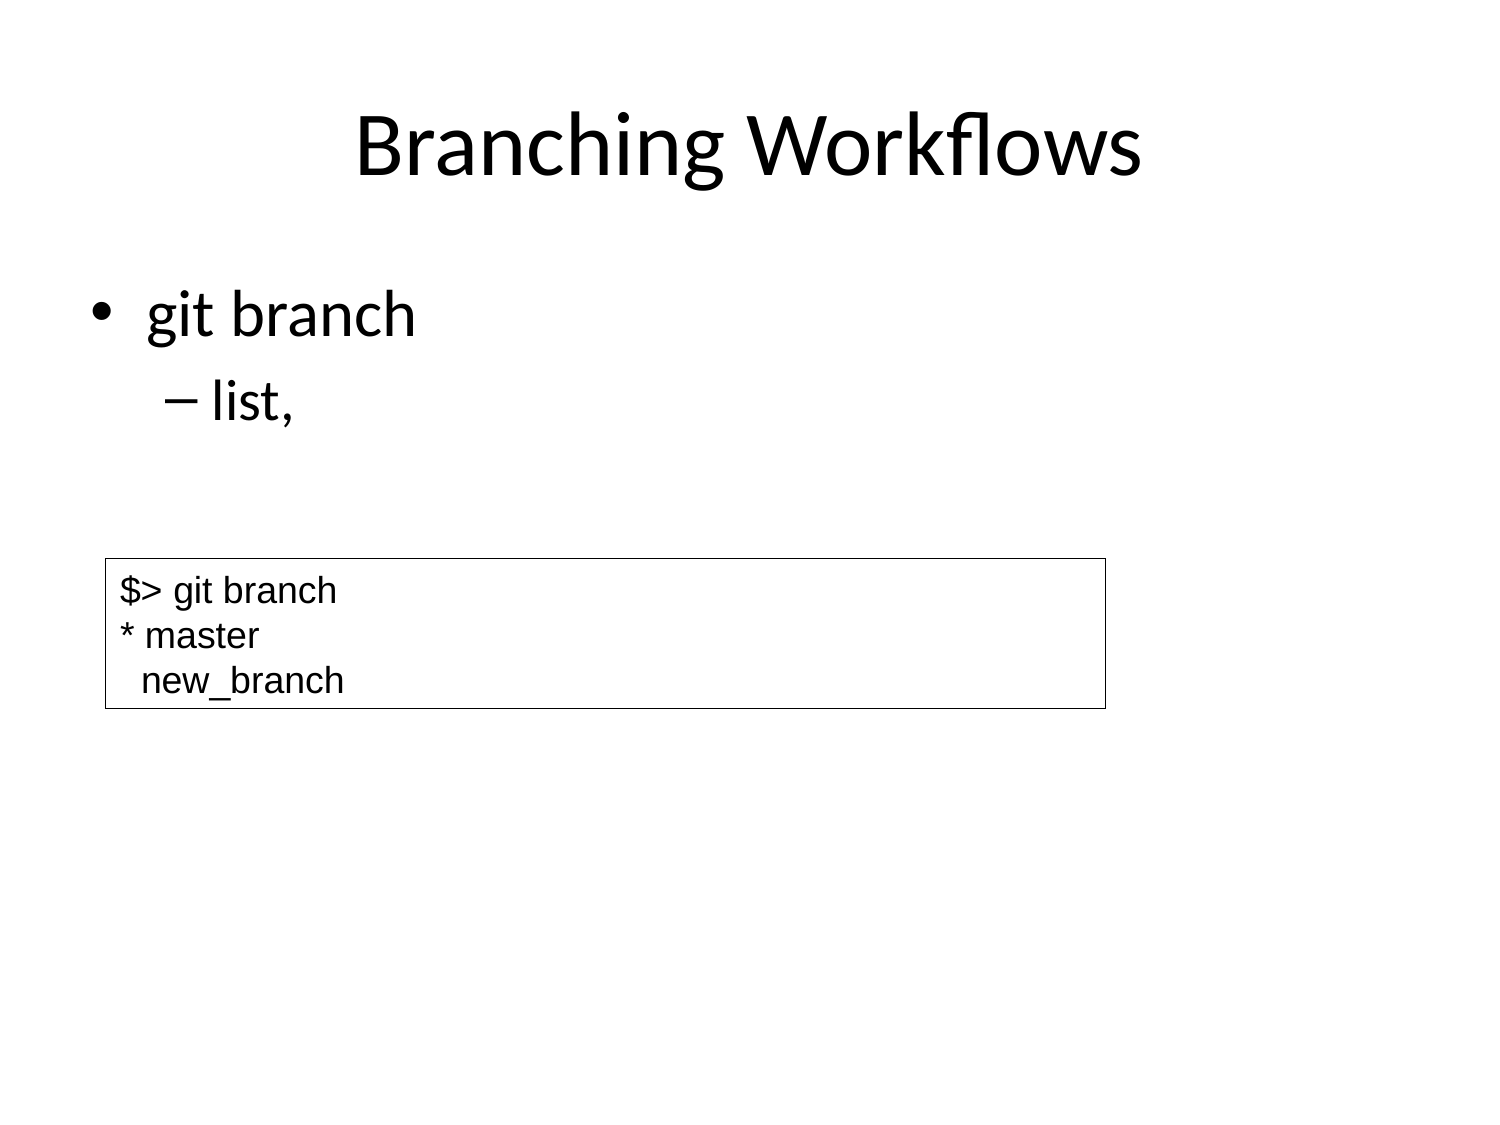

# Branching Workflows
git branch
list, create or delete branches

$> git branch
* master
  new_branch